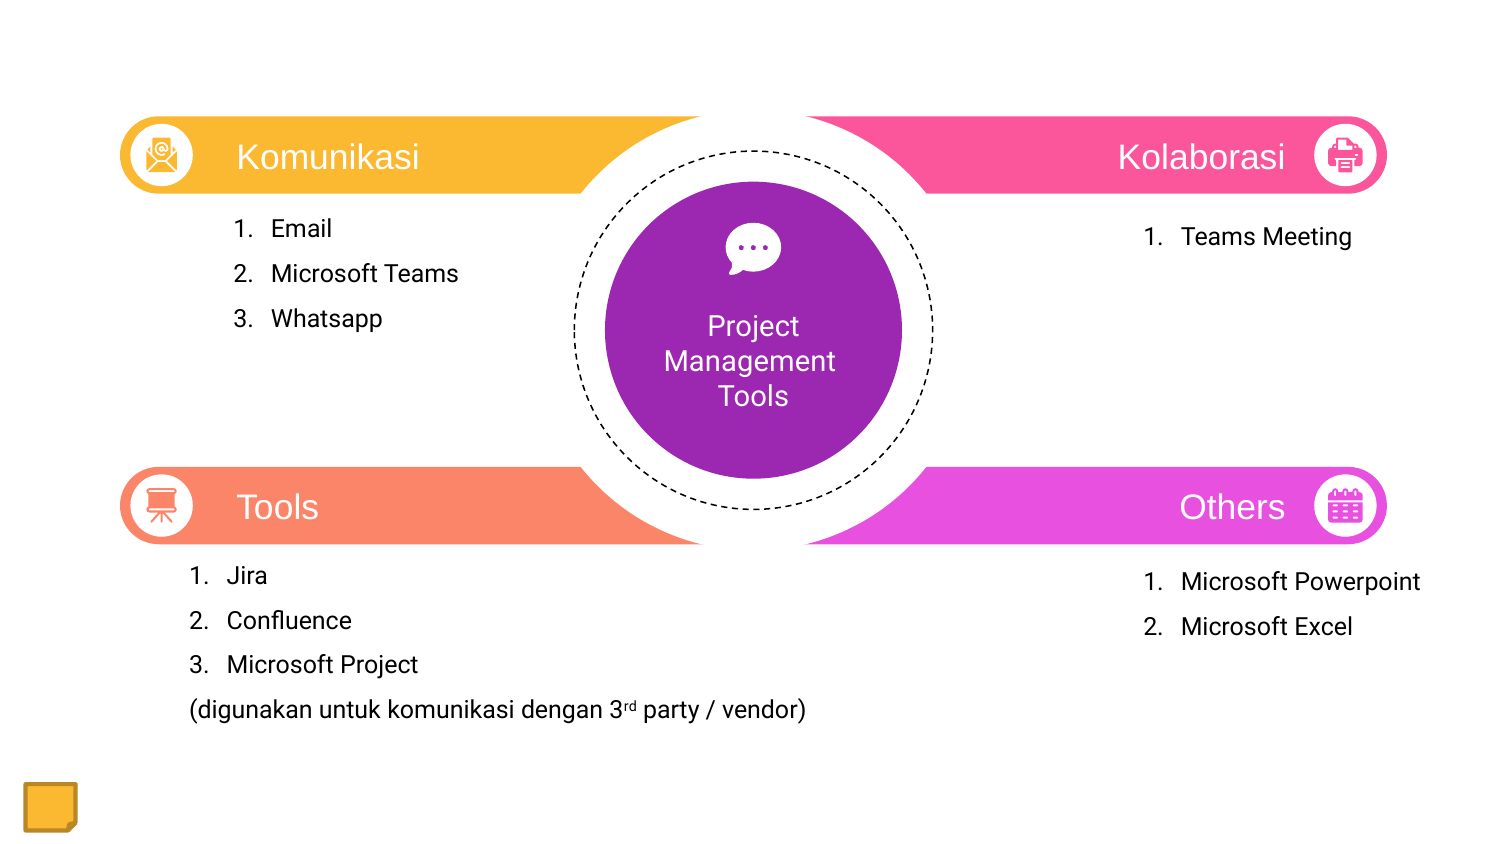

Project Management
Tools
Komunikasi

Email
Microsoft Teams
Whatsapp
Kolaborasi

Teams Meeting

Tools

Others

Microsoft Powerpoint
Microsoft Excel
Jira
Confluence
Microsoft Project
(digunakan untuk komunikasi dengan 3rd party / vendor)